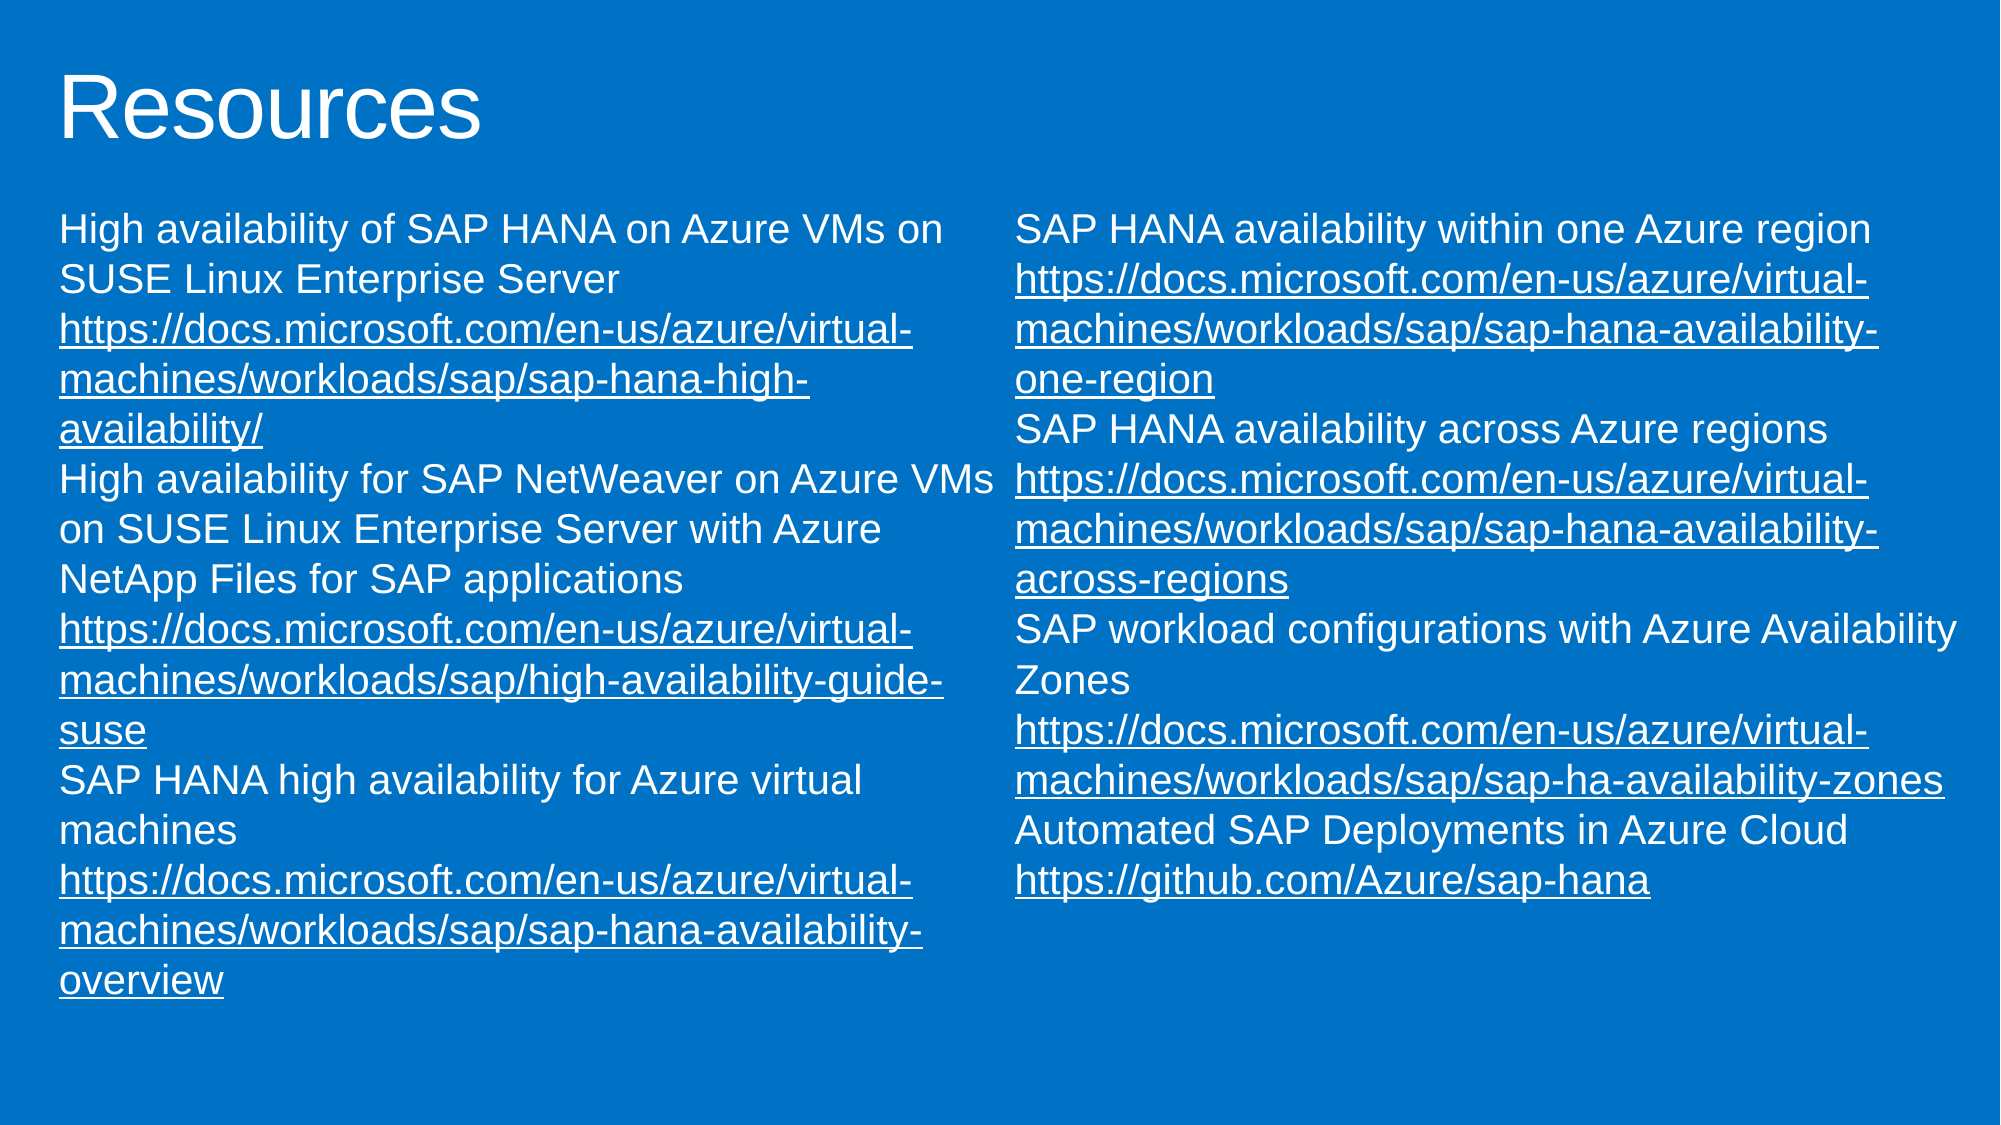

# Resources
High availability of SAP HANA on Azure VMs on SUSE Linux Enterprise Server
https://docs.microsoft.com/en-us/azure/virtual-machines/workloads/sap/sap-hana-high-availability/
High availability for SAP NetWeaver on Azure VMs on SUSE Linux Enterprise Server with Azure NetApp Files for SAP applications
https://docs.microsoft.com/en-us/azure/virtual-machines/workloads/sap/high-availability-guide-suse
SAP HANA high availability for Azure virtual machines
https://docs.microsoft.com/en-us/azure/virtual-machines/workloads/sap/sap-hana-availability-overview

SAP HANA availability within one Azure region
https://docs.microsoft.com/en-us/azure/virtual-machines/workloads/sap/sap-hana-availability-one-region
SAP HANA availability across Azure regions
https://docs.microsoft.com/en-us/azure/virtual-machines/workloads/sap/sap-hana-availability-across-regions
SAP workload configurations with Azure Availability Zones
https://docs.microsoft.com/en-us/azure/virtual-machines/workloads/sap/sap-ha-availability-zones
Automated SAP Deployments in Azure Cloud
https://github.com/Azure/sap-hana